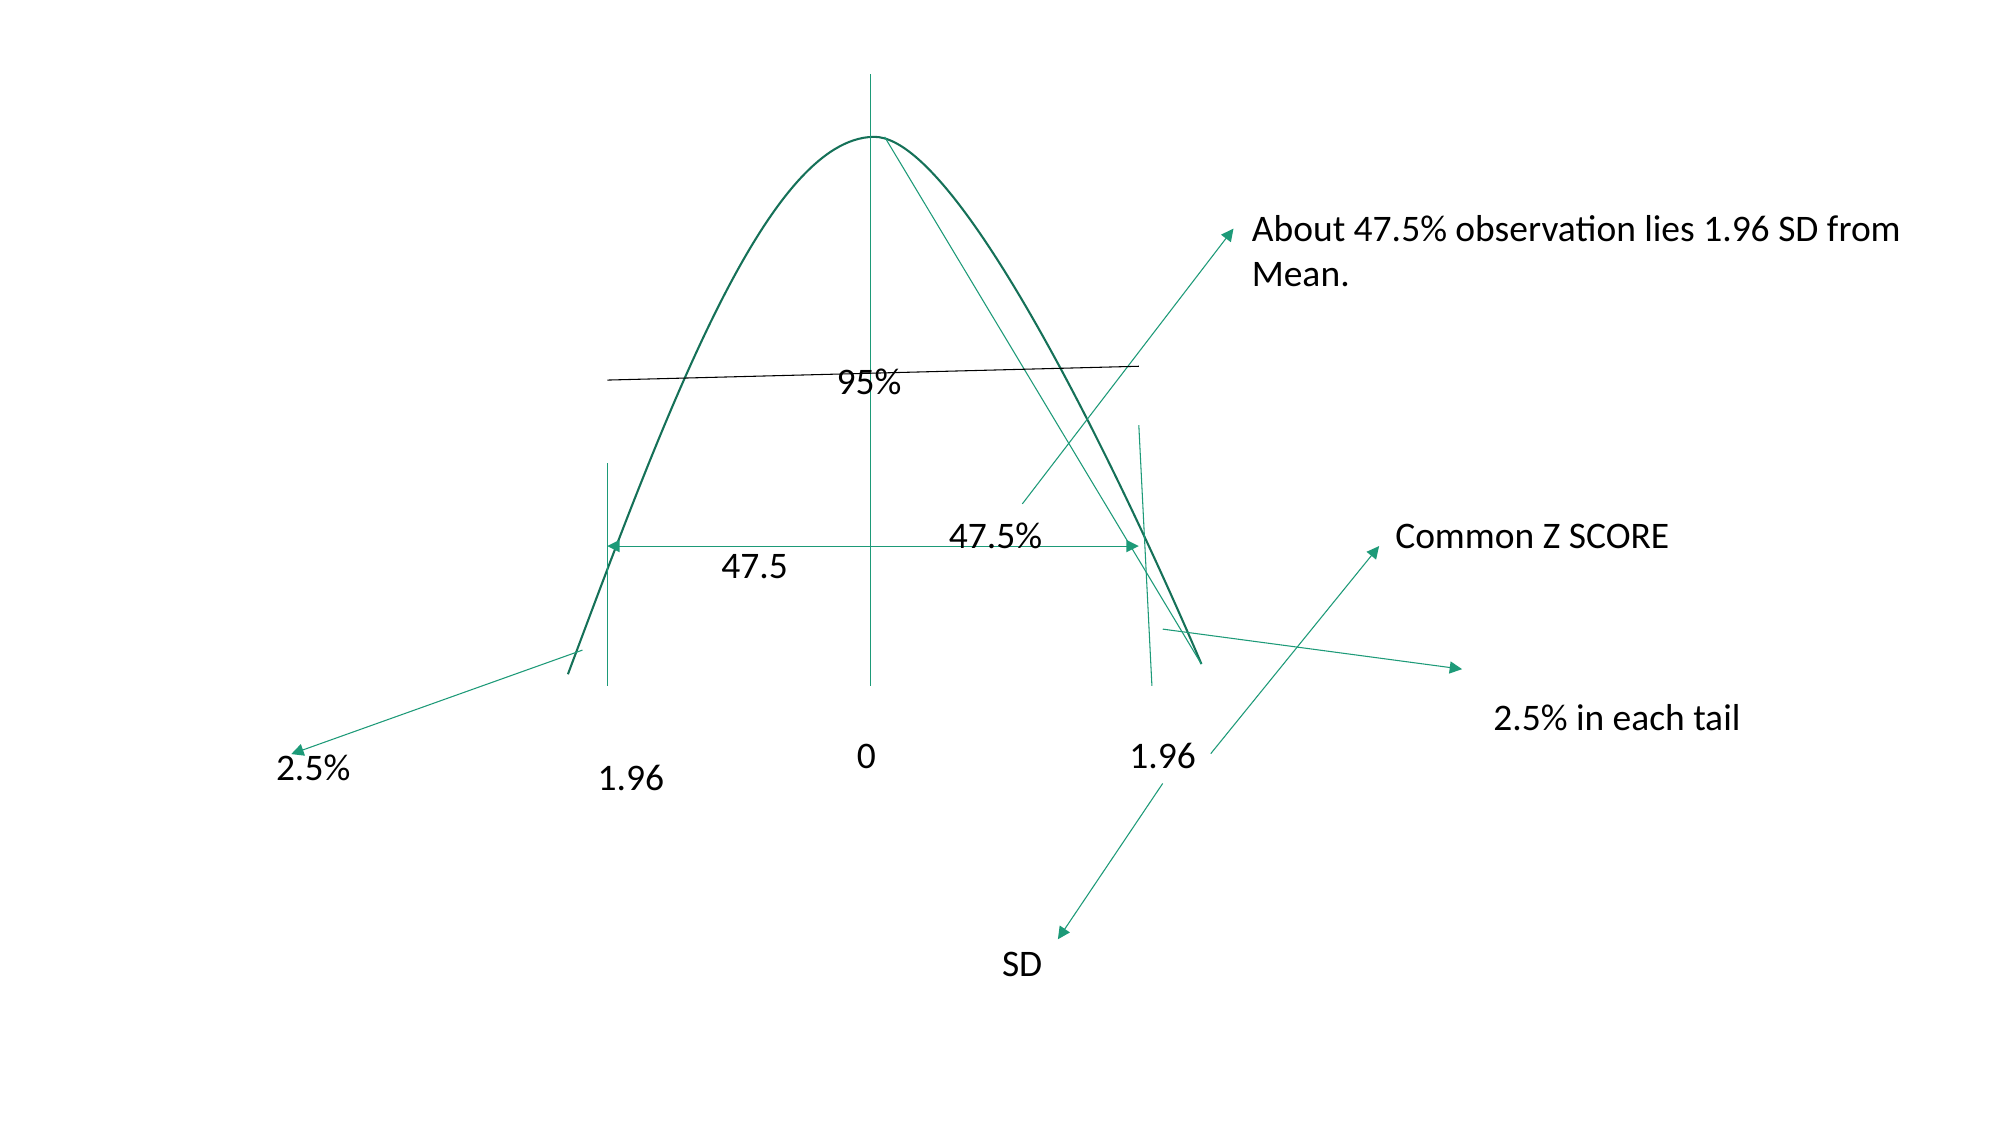

About 47.5% observation lies 1.96 SD from
Mean.
95%
47.5%
Common Z SCORE
47.5
2.5% in each tail
0
1.96
2.5%
1.96
SD